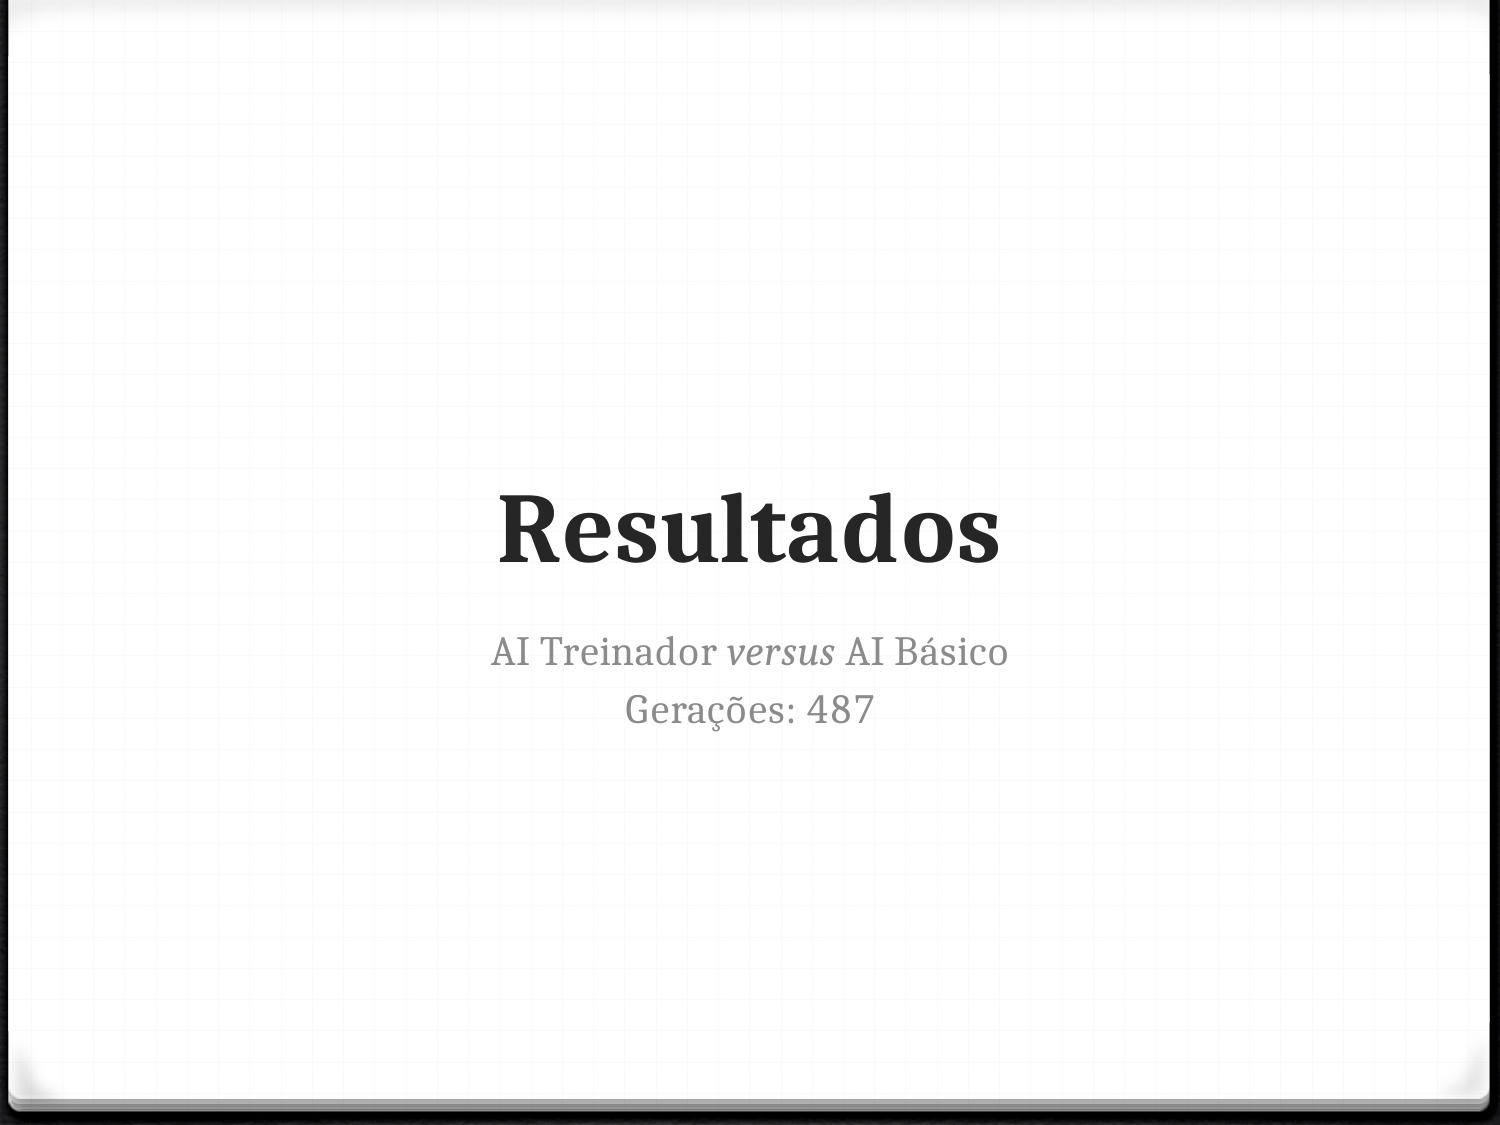

# Resultados
AI Treinador versus AI Básico
Gerações: 487